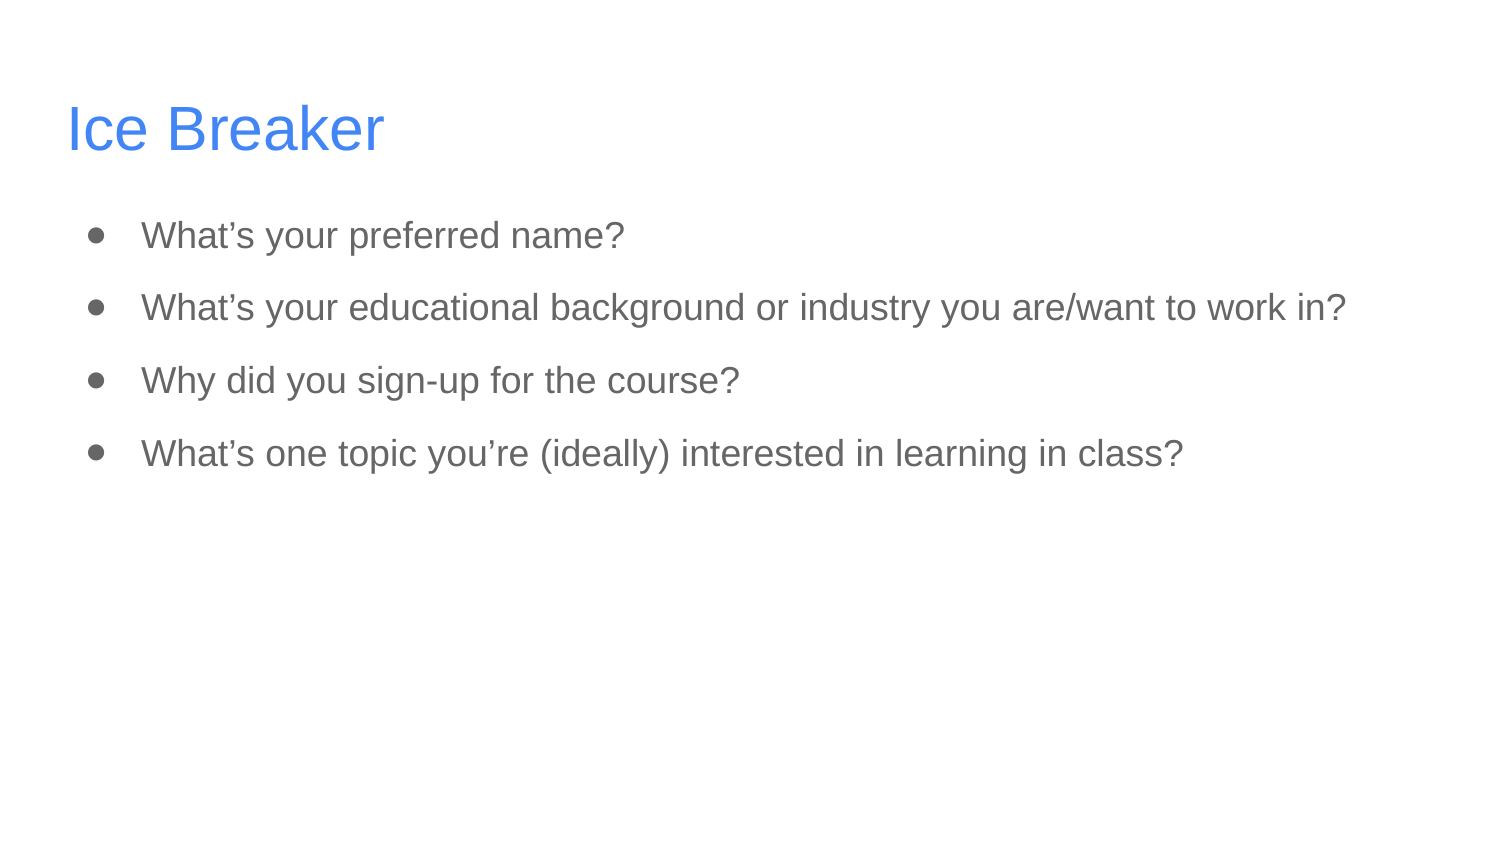

# Ice Breaker
What’s your preferred name?
What’s your educational background or industry you are/want to work in?
Why did you sign-up for the course?
What’s one topic you’re (ideally) interested in learning in class?